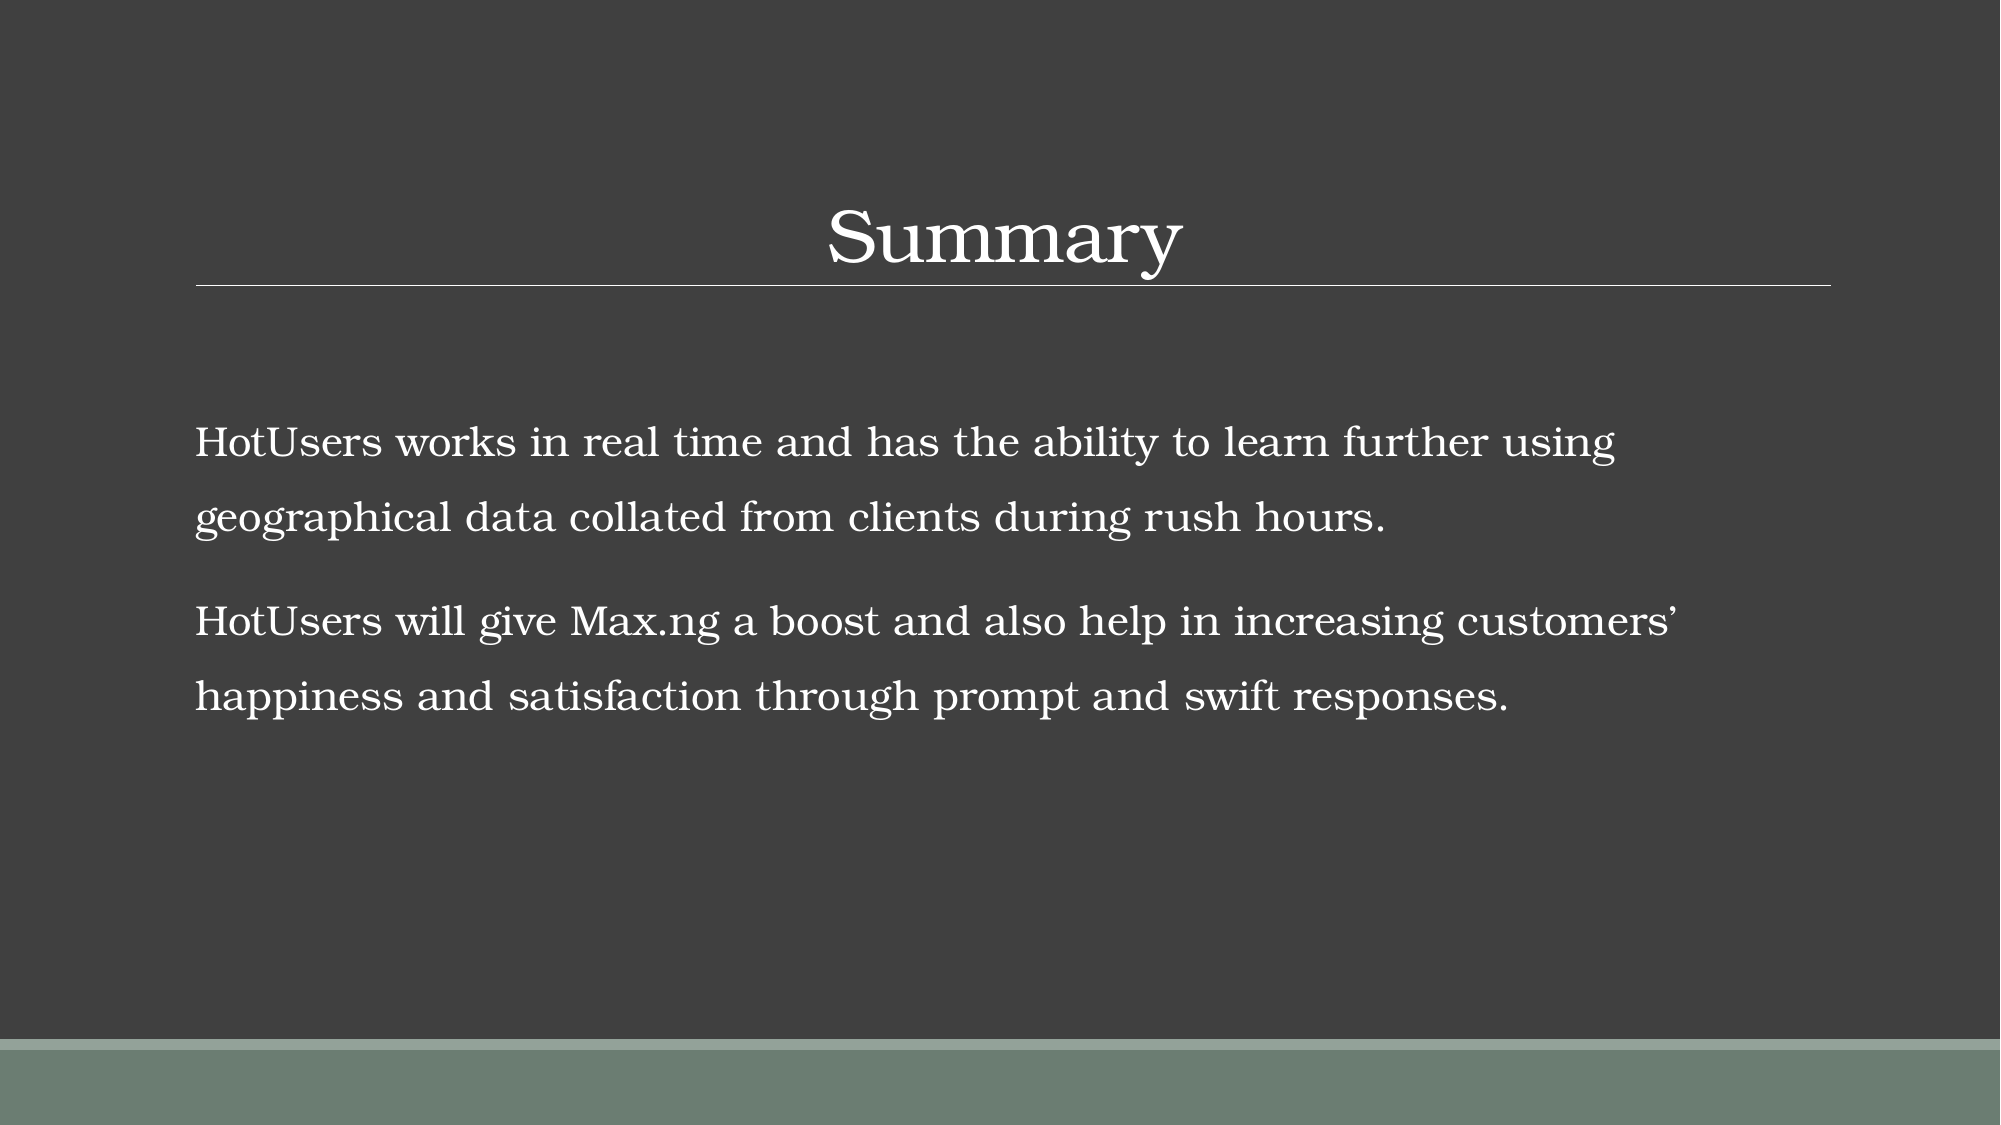

# Summary

HotUsers works in real time and has the ability to learn further using geographical data collated from clients during rush hours.
HotUsers will give Max.ng a boost and also help in increasing customers’ happiness and satisfaction through prompt and swift responses.